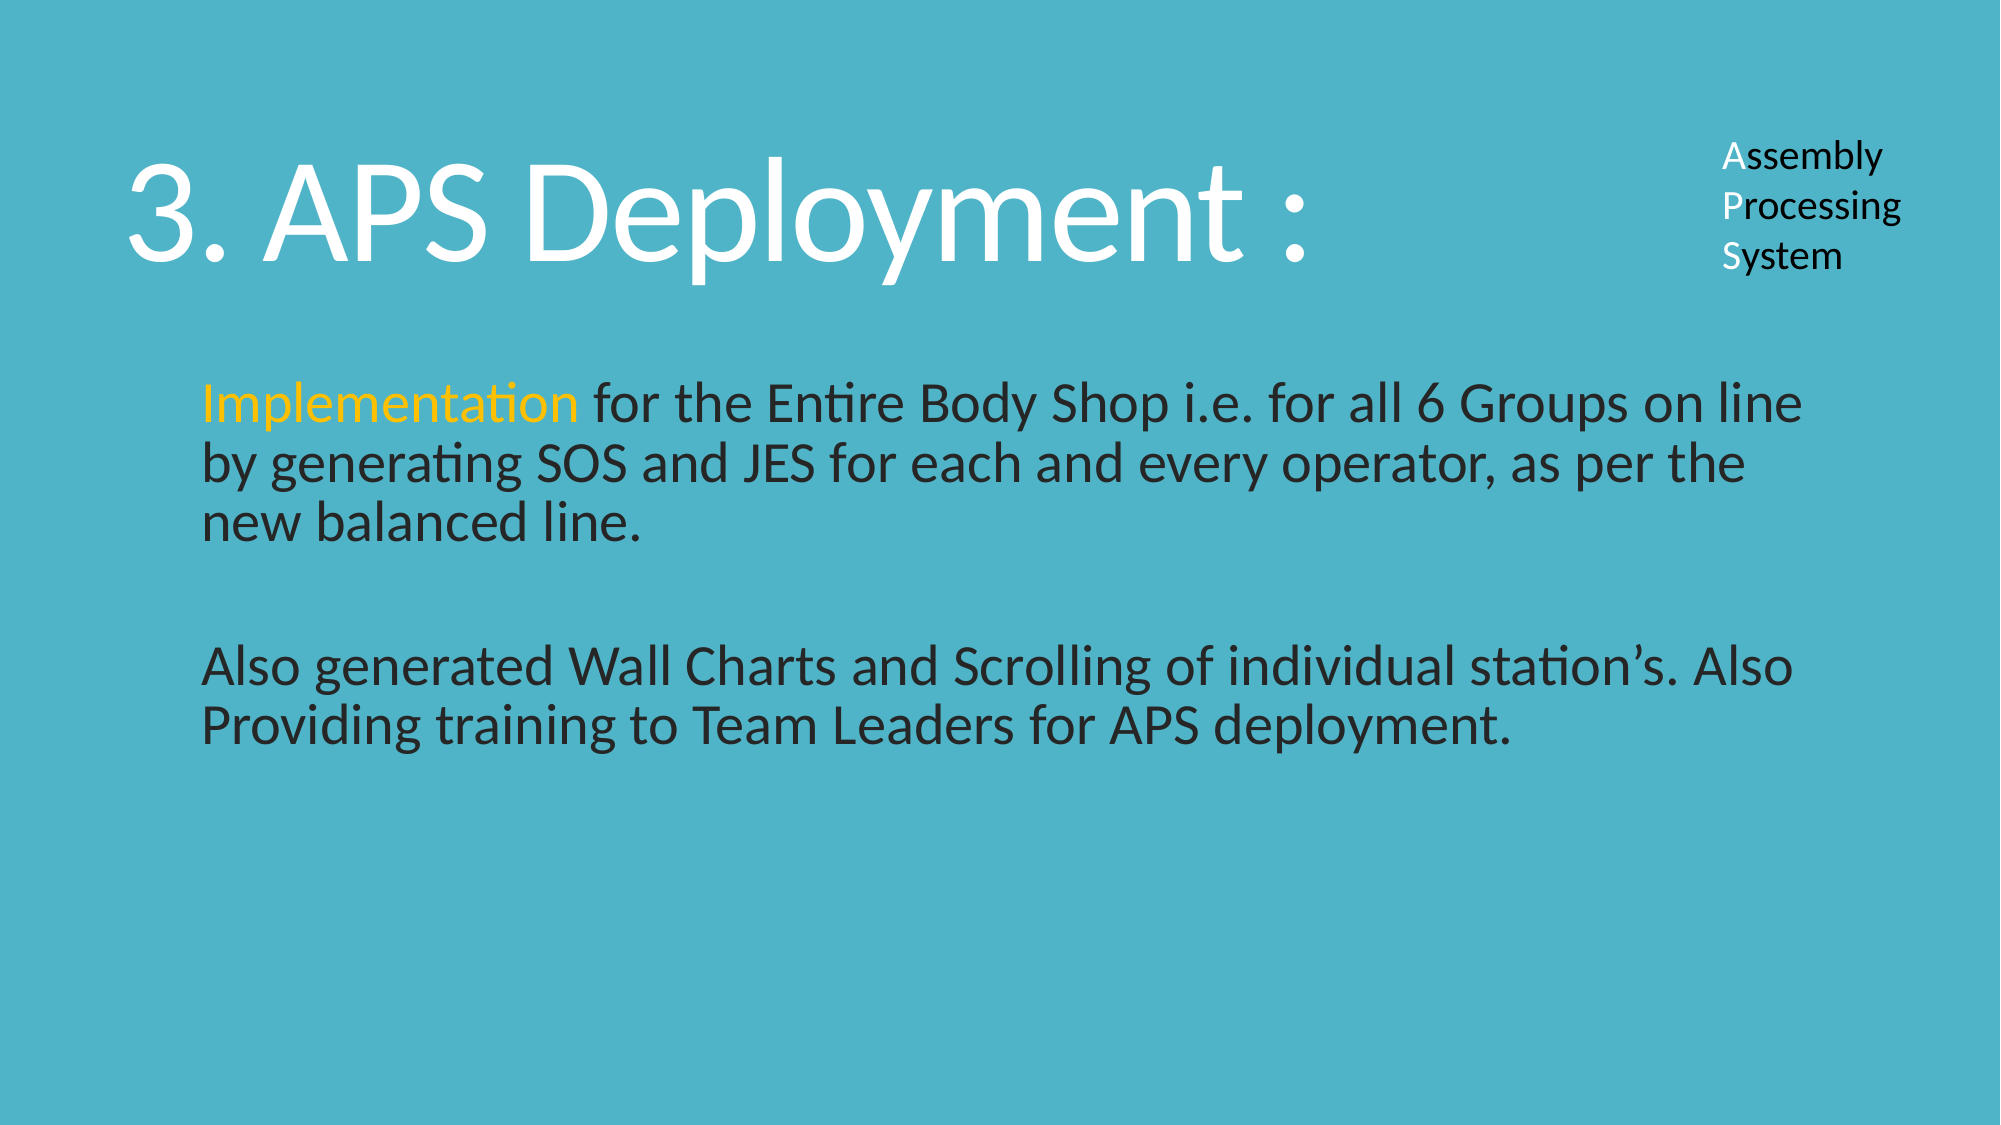

3. APS Deployment :
Assembly Processing System
Implementation for the Entire Body Shop i.e. for all 6 Groups on line by generating SOS and JES for each and every operator, as per the new balanced line.

Also generated Wall Charts and Scrolling of individual station’s. Also Providing training to Team Leaders for APS deployment.